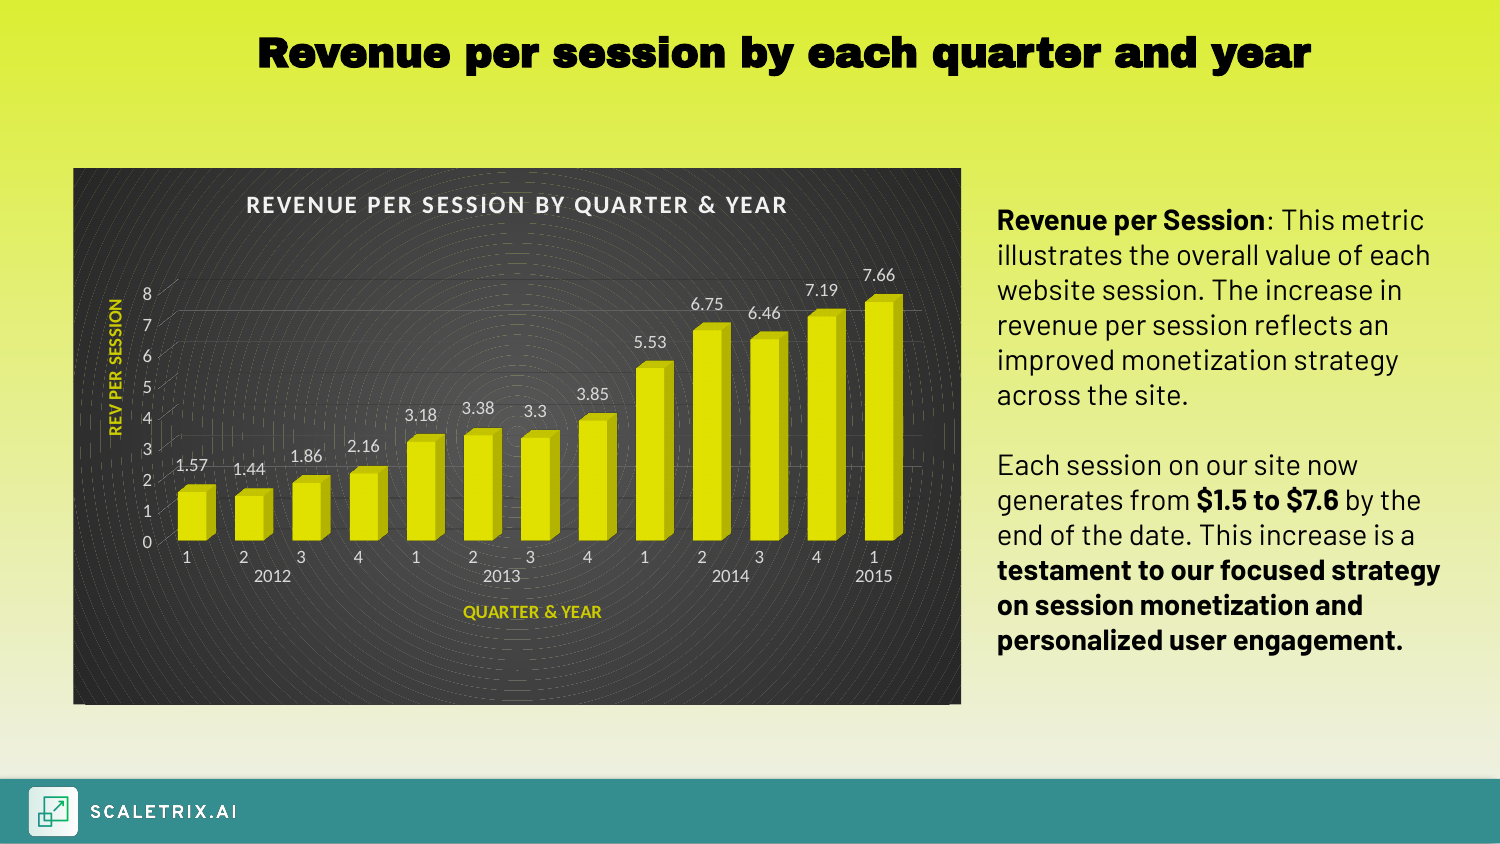

Revenue per session by each quarter and year

[unsupported chart]

Revenue per Session: This metric illustrates the overall value of each website session. The increase in revenue per session reflects an improved monetization strategy across the site.

Each session on our site now generates from $1.5 to $7.6 by the end of the date. This increase is a testament to our focused strategy on session monetization and personalized user engagement.